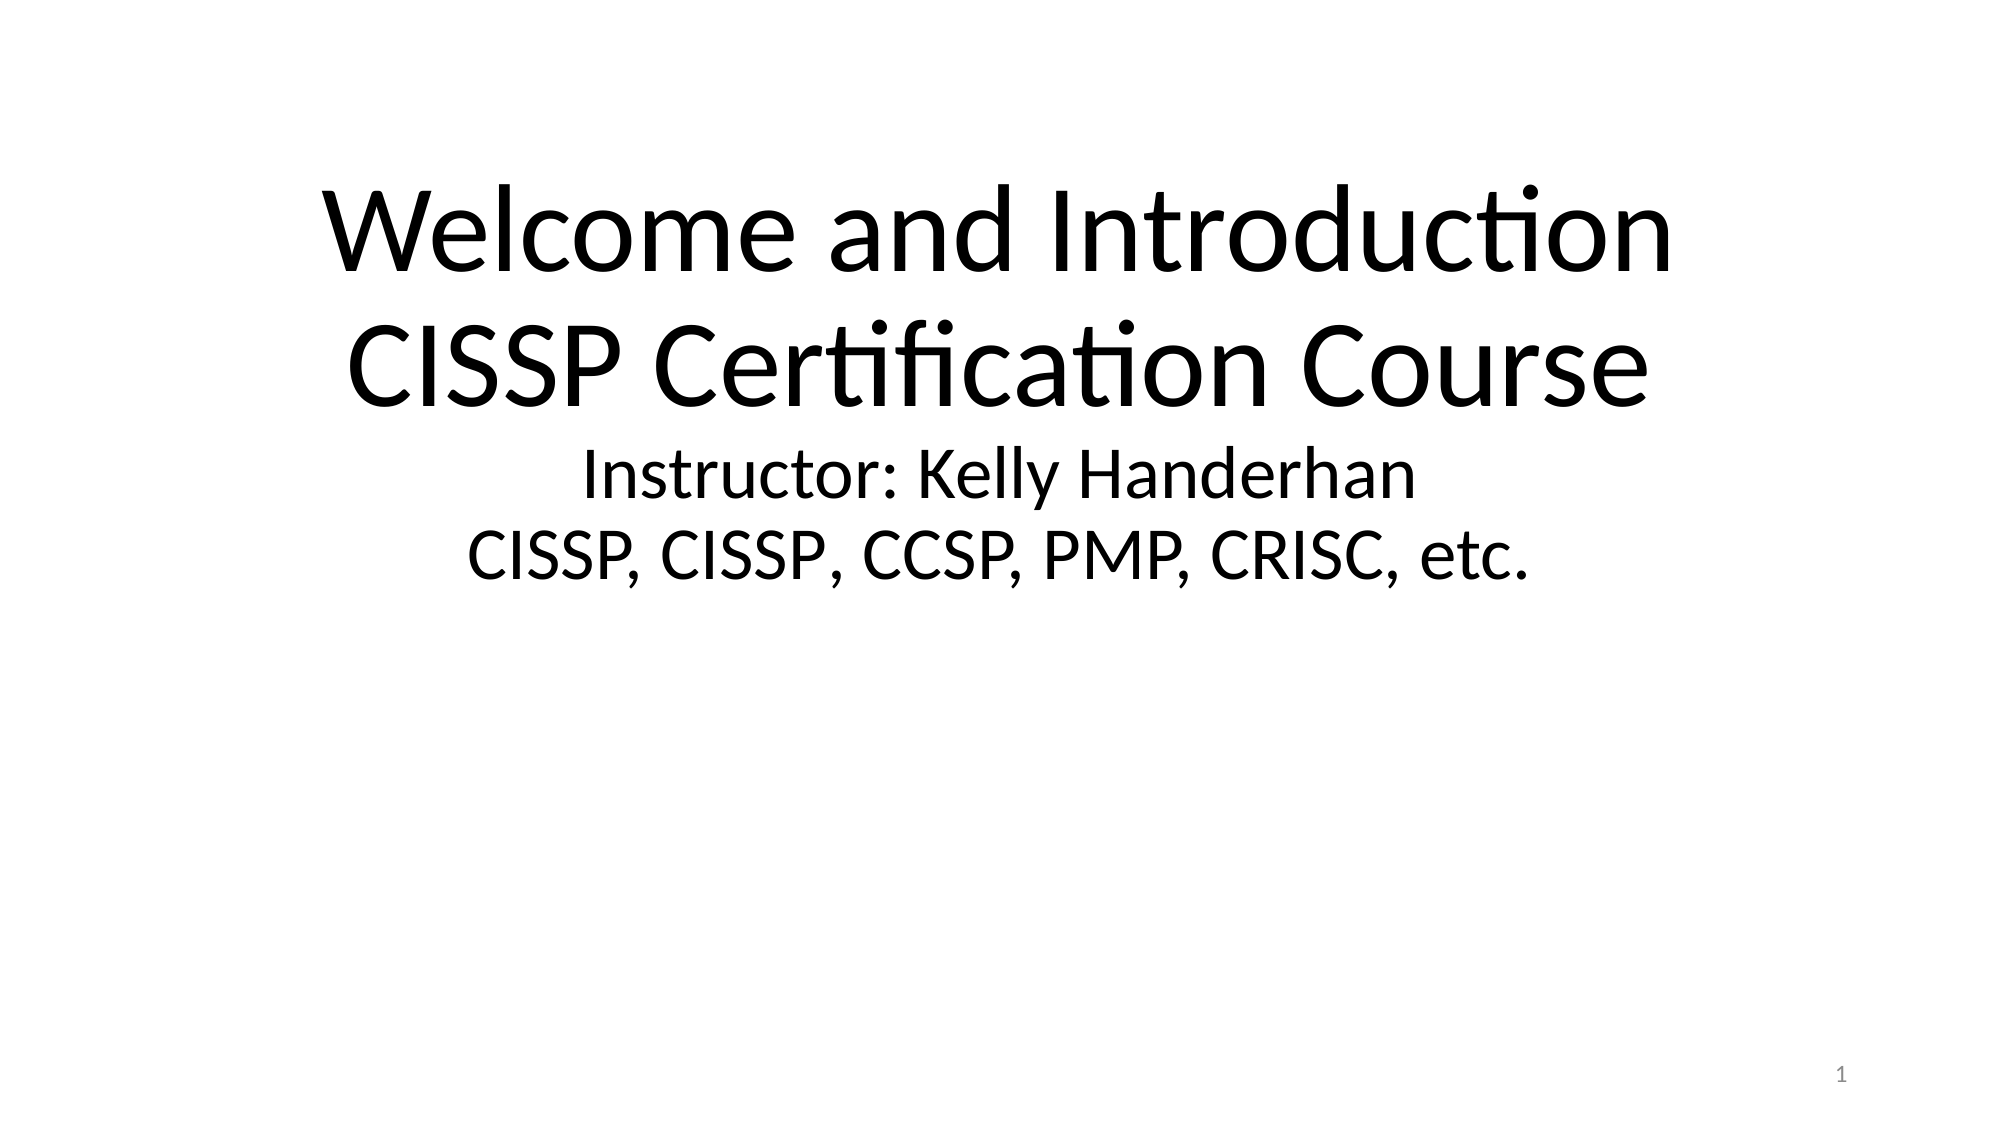

# Welcome and Introduction CISSP Certification Course Instructor: Kelly Handerhan CISSP, CISSP, CCSP, PMP, CRISC, etc.

1